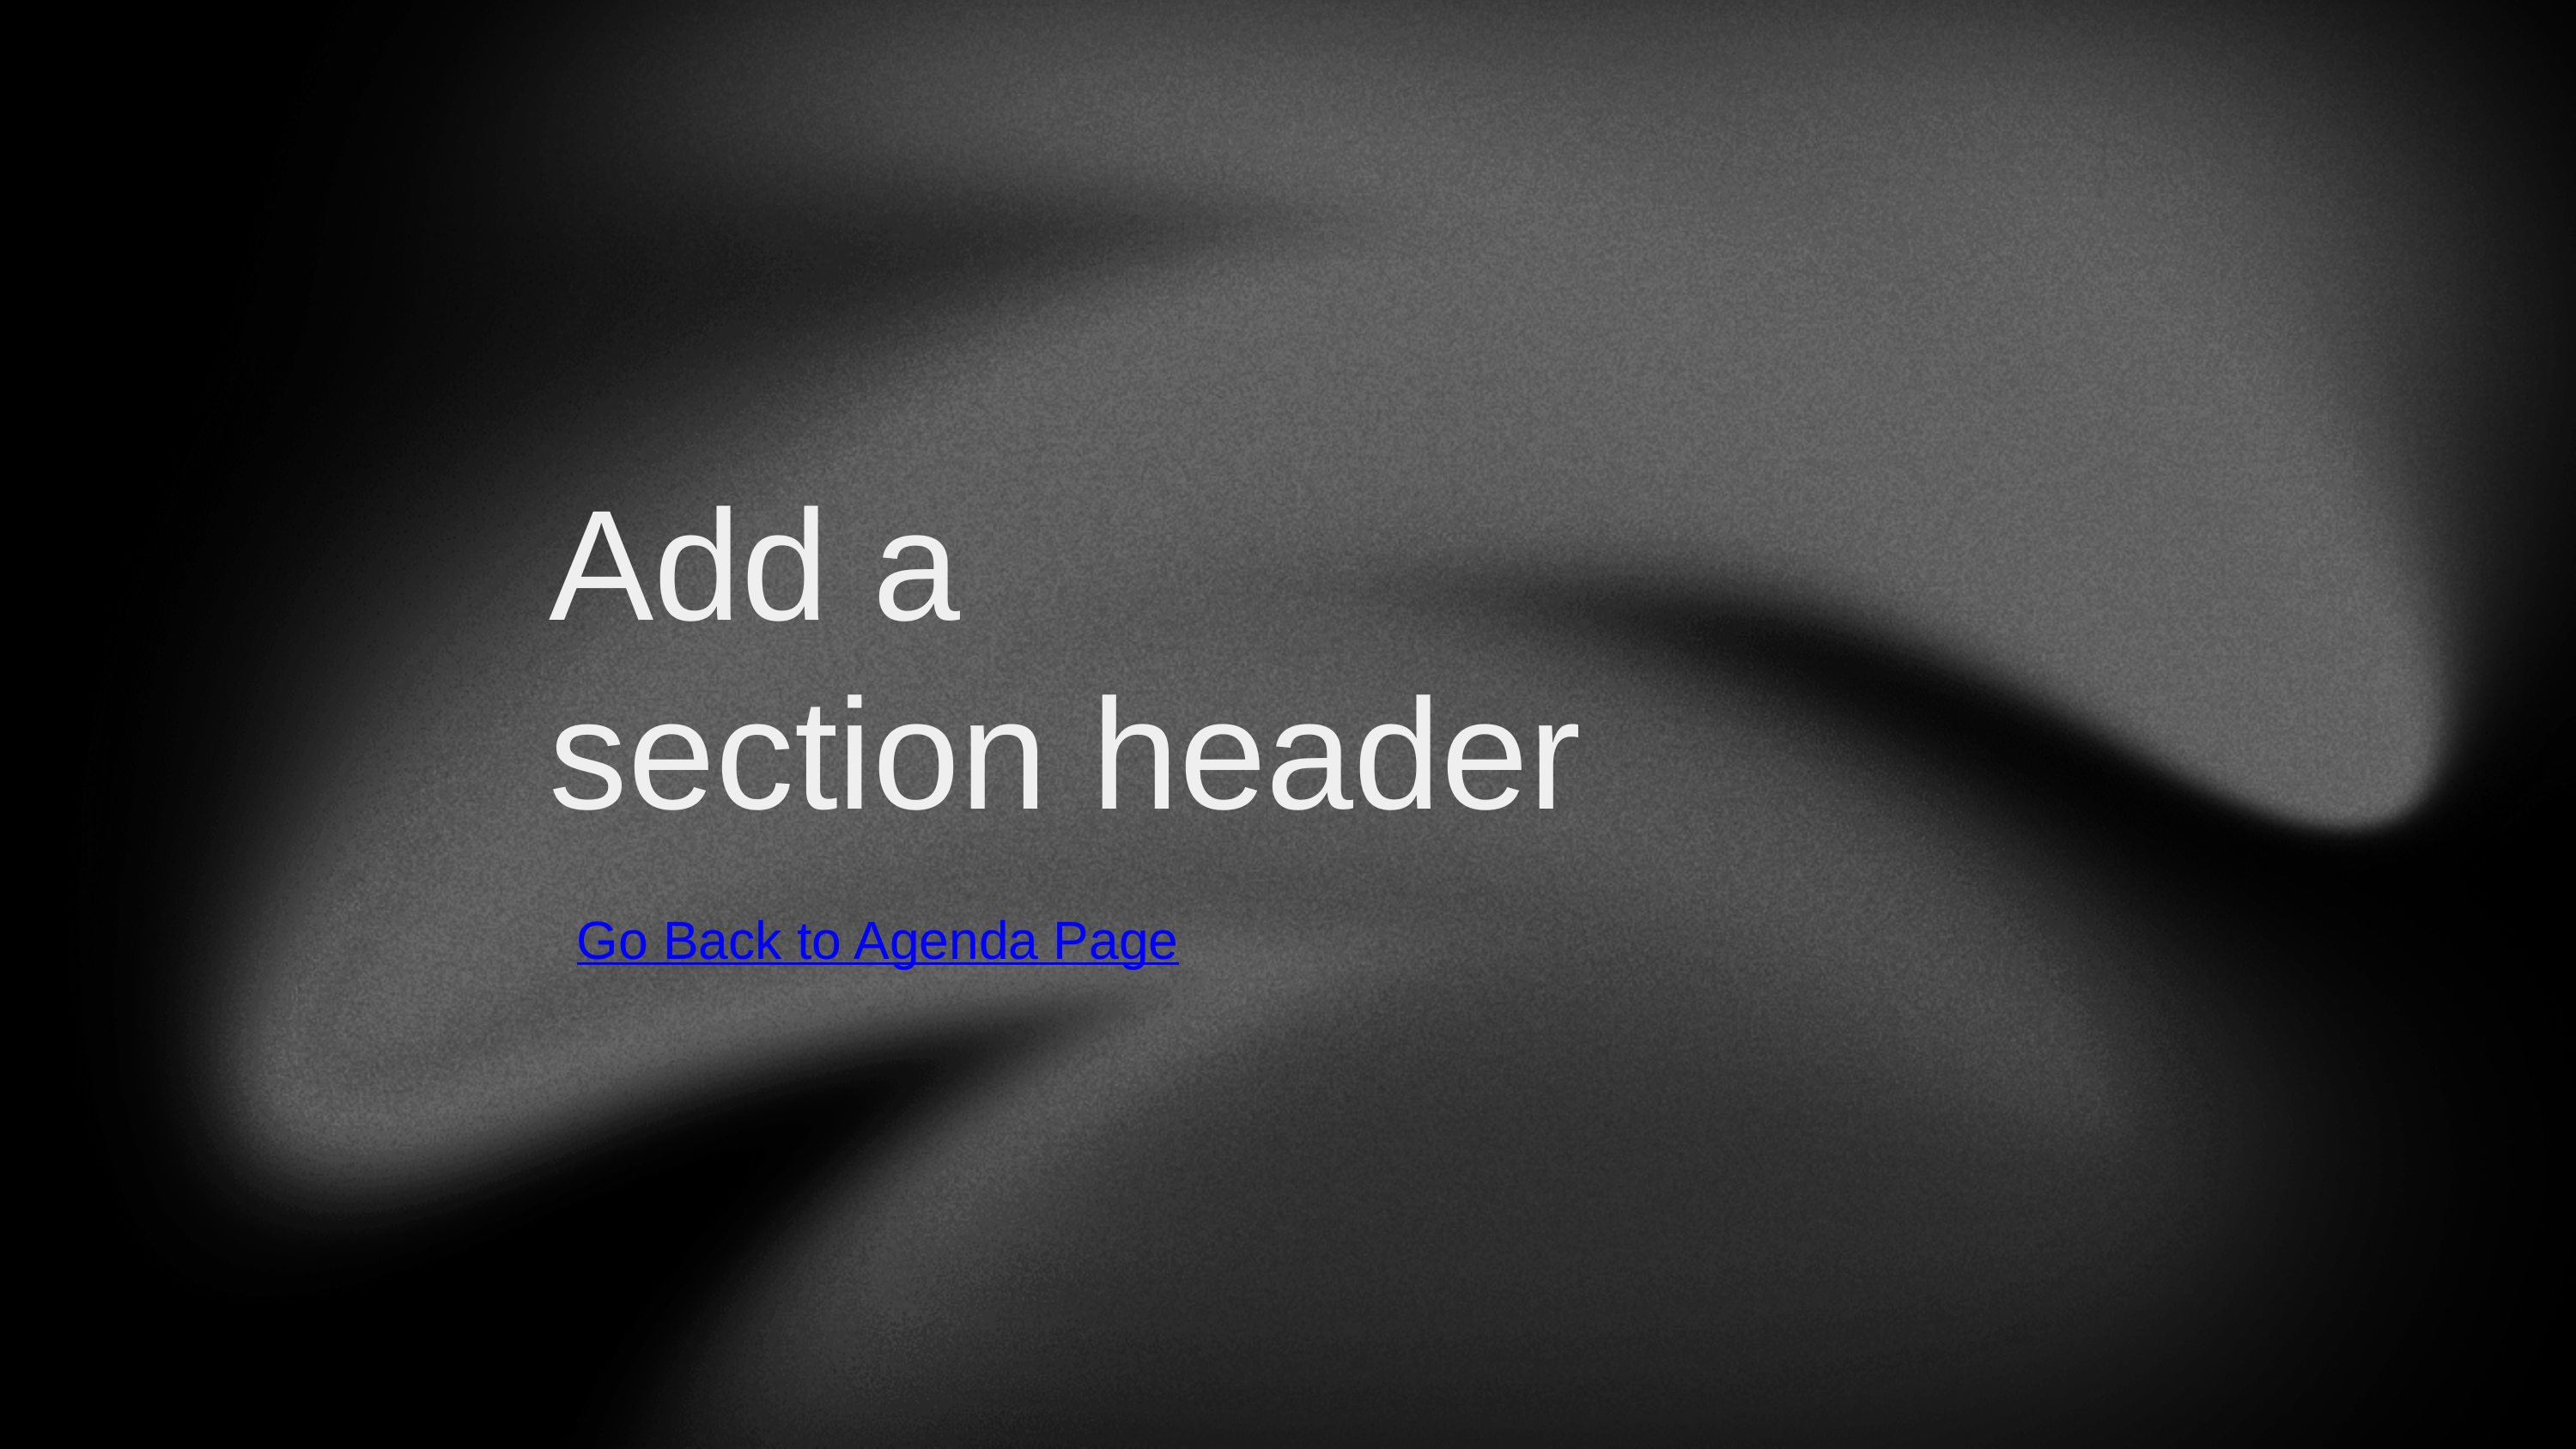

Add a
section header
Go Back to Agenda Page